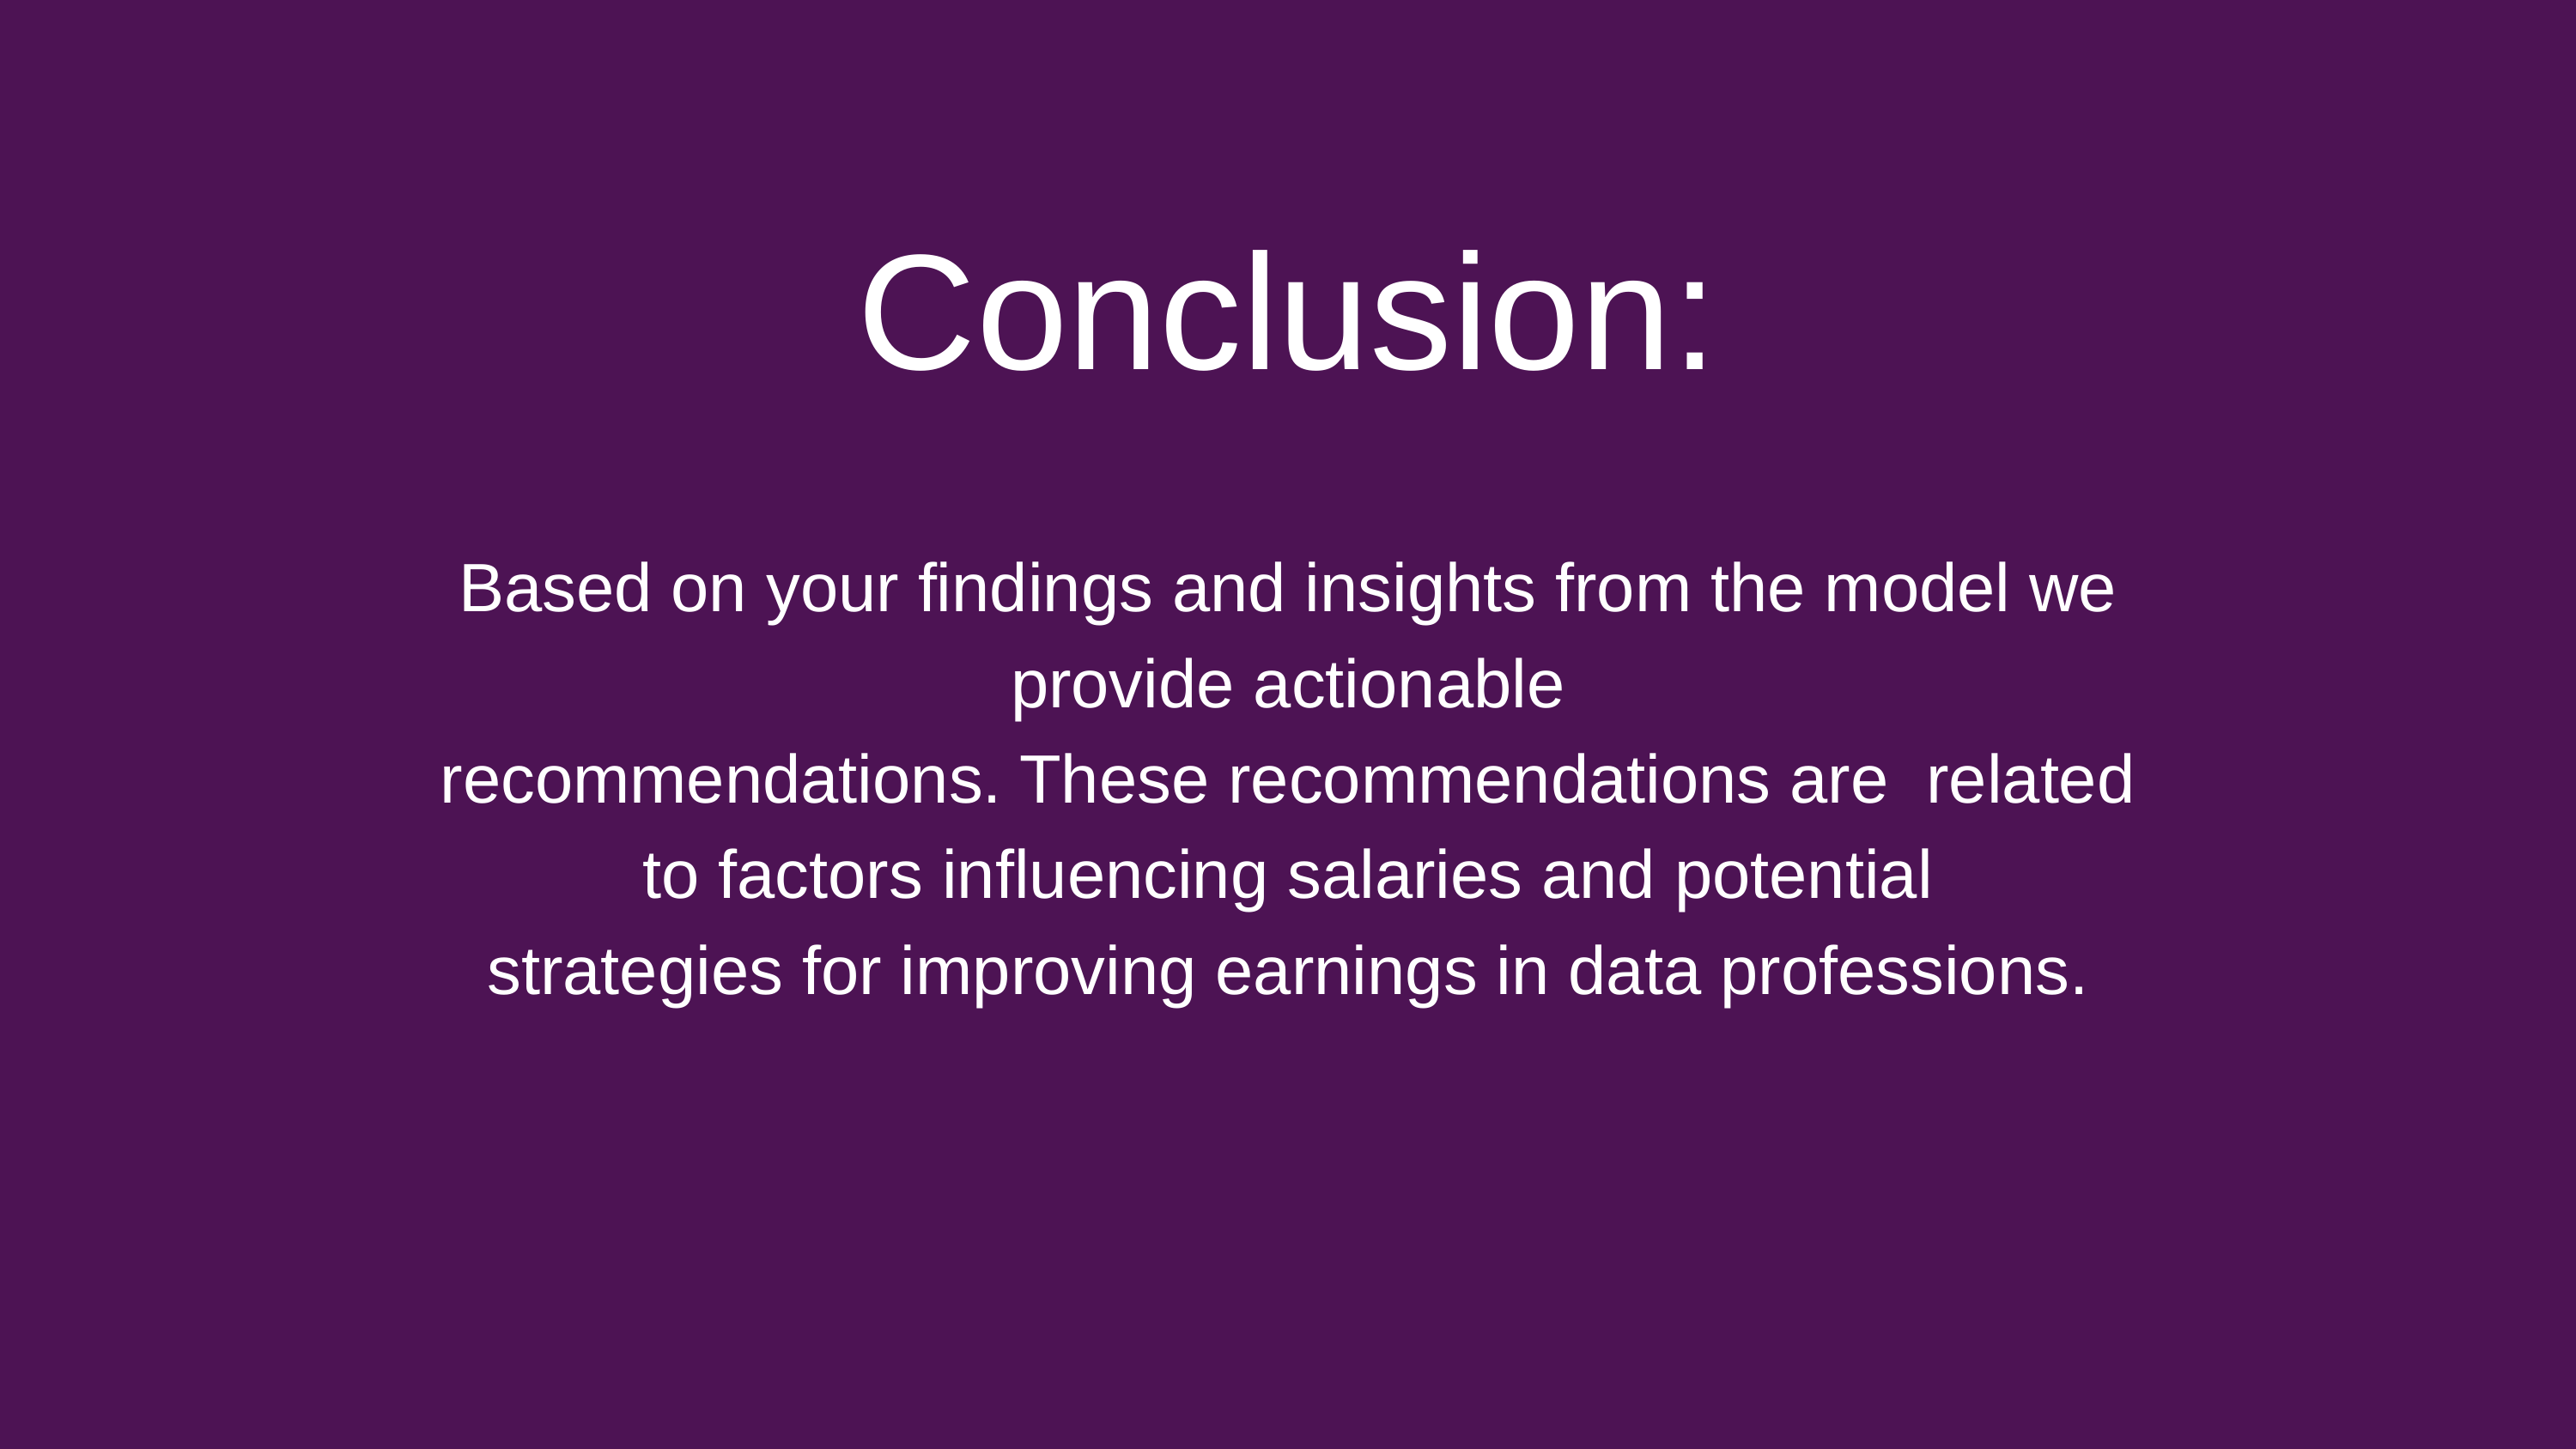

Conclusion:
Based on your findings and insights from the model we provide actionable
recommendations. These recommendations are  related to factors influencing salaries and potential
strategies for improving earnings in data professions.